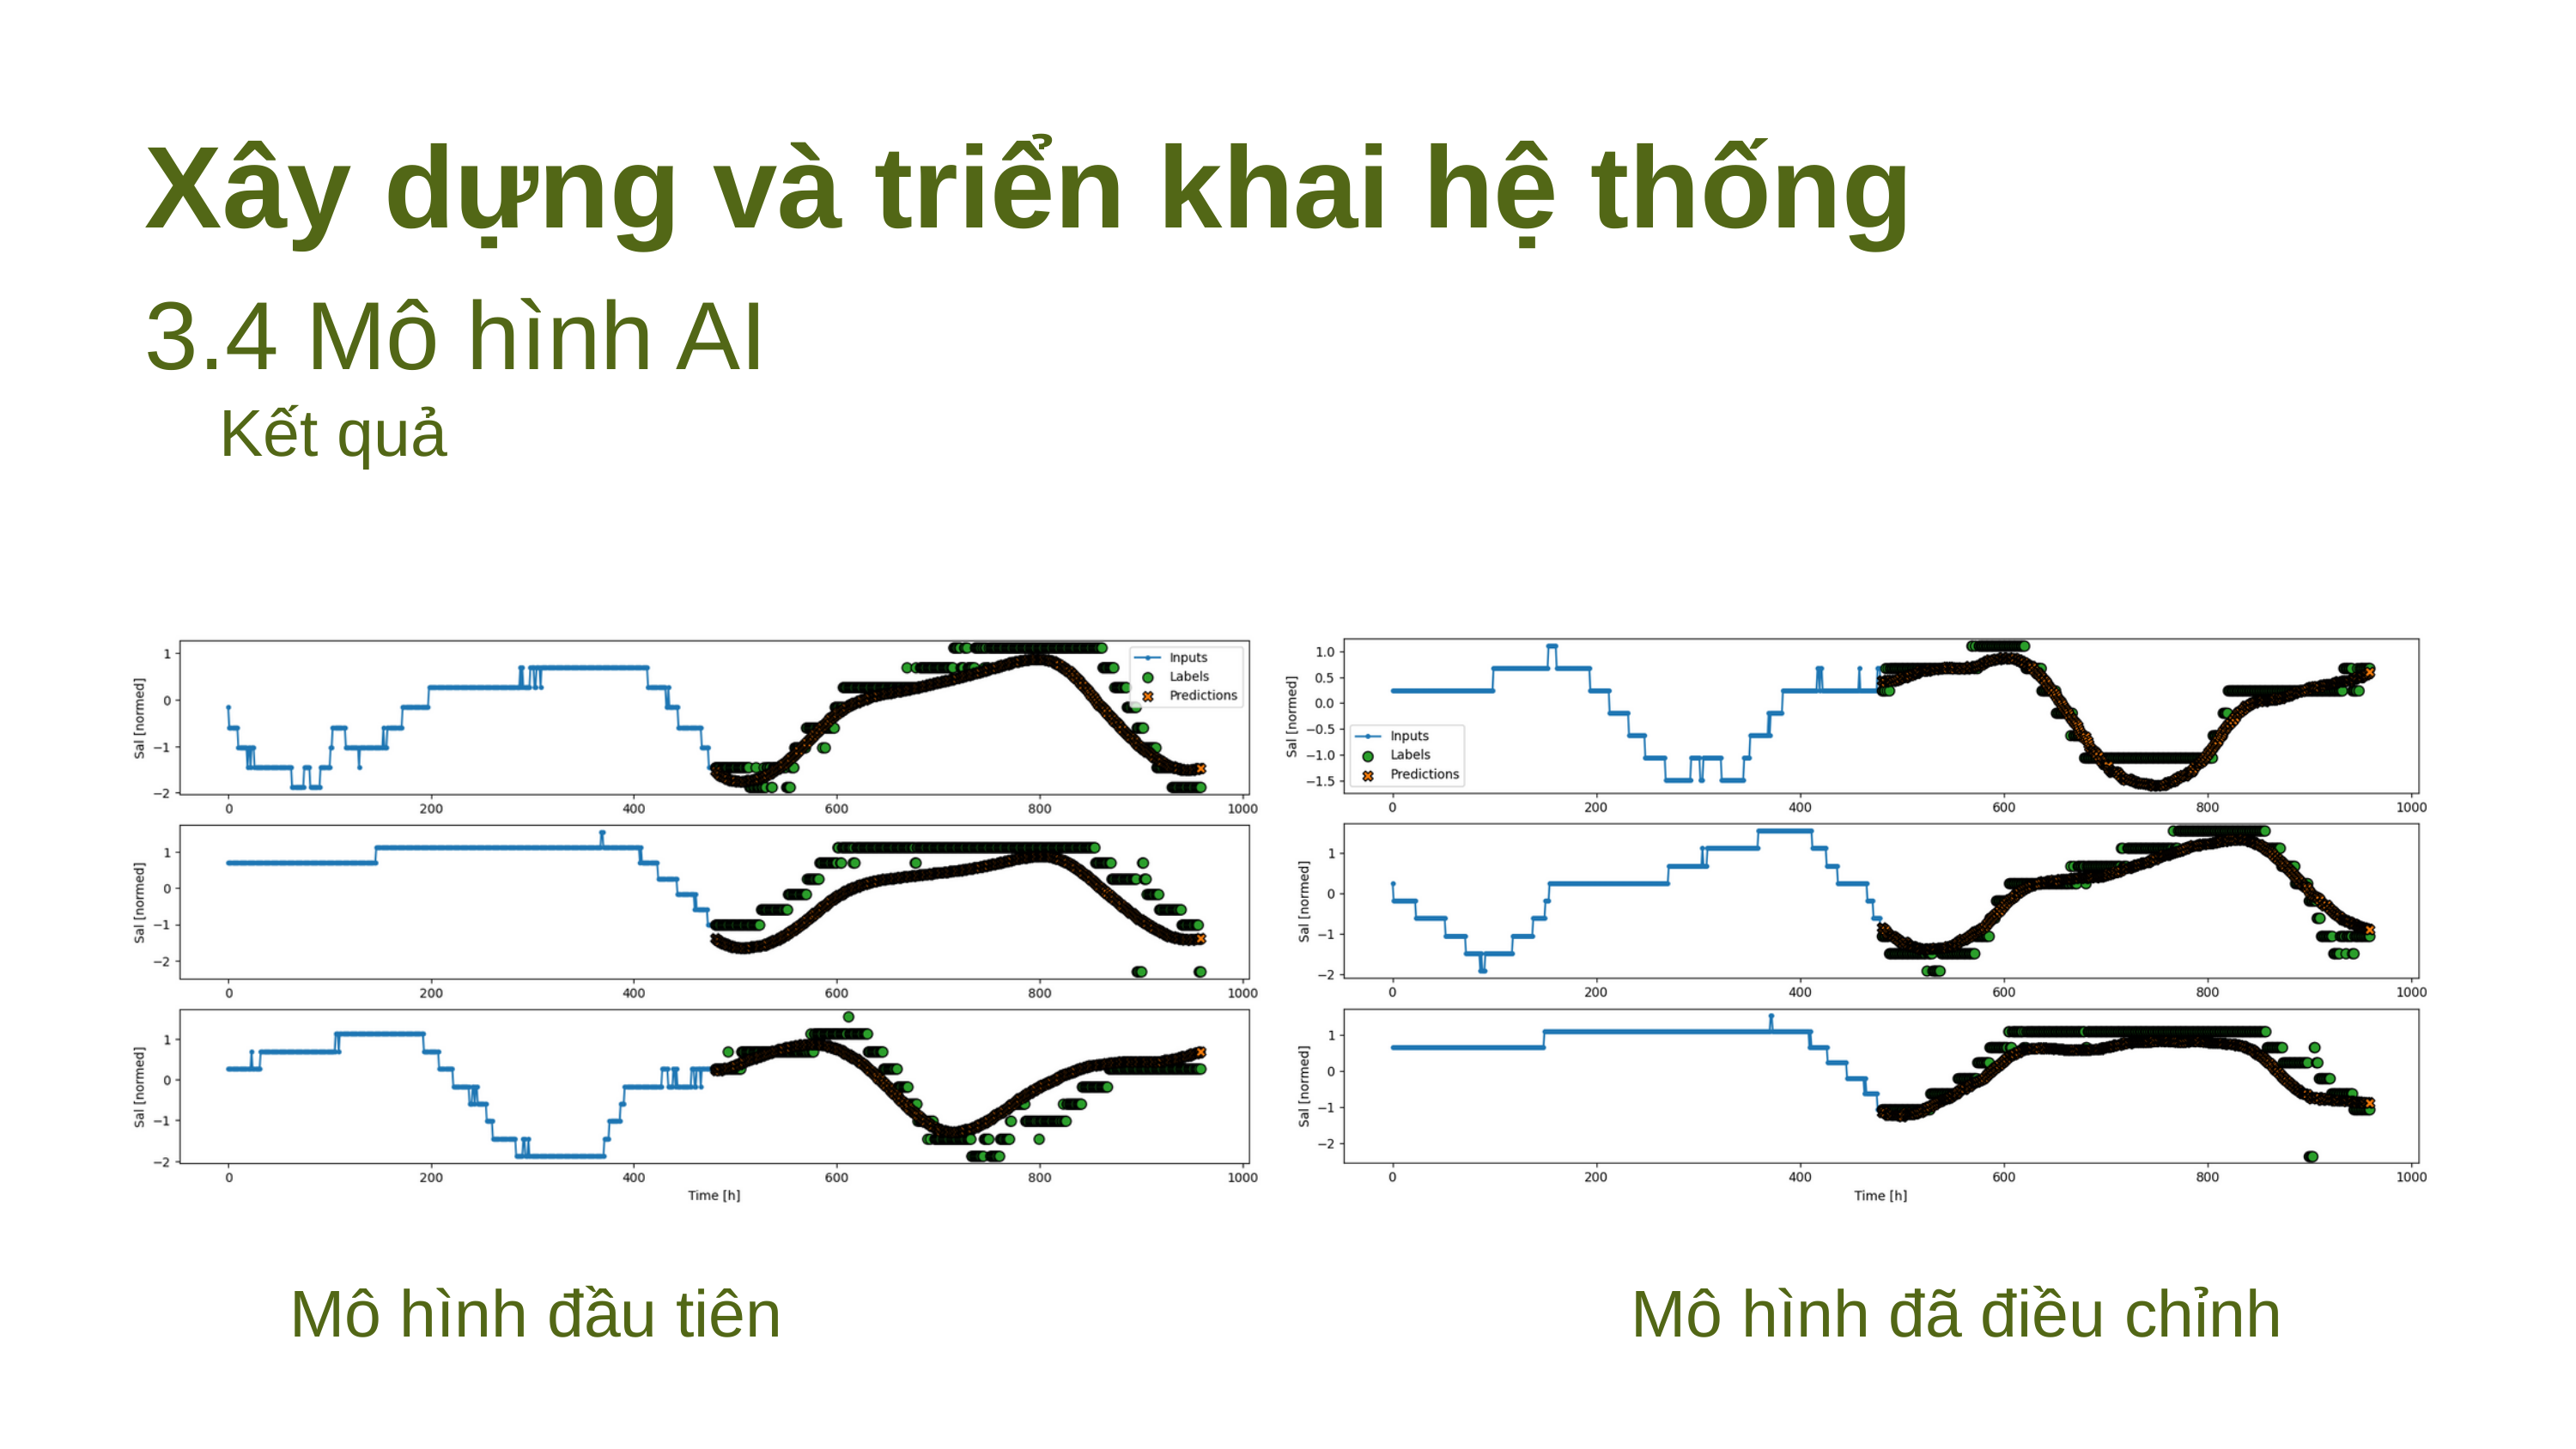

Xây dựng và triển khai hệ thống
3.4 Mô hình AI
Kết quả

Mô hình đầu tiên
Mô hình đã điều chỉnh